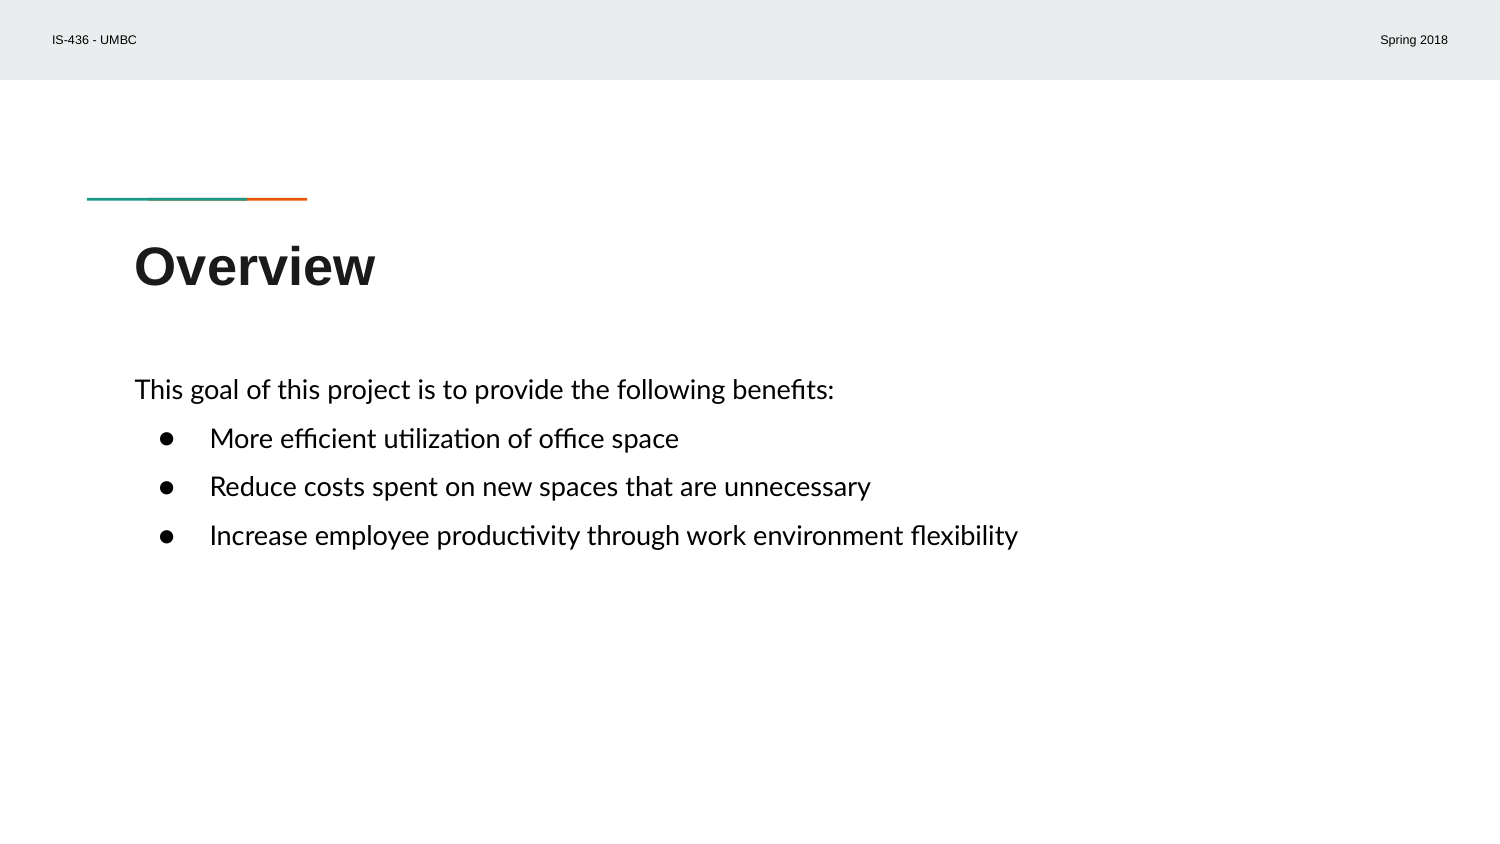

# Overview
This goal of this project is to provide the following benefits:
More efficient utilization of office space
Reduce costs spent on new spaces that are unnecessary
Increase employee productivity through work environment flexibility